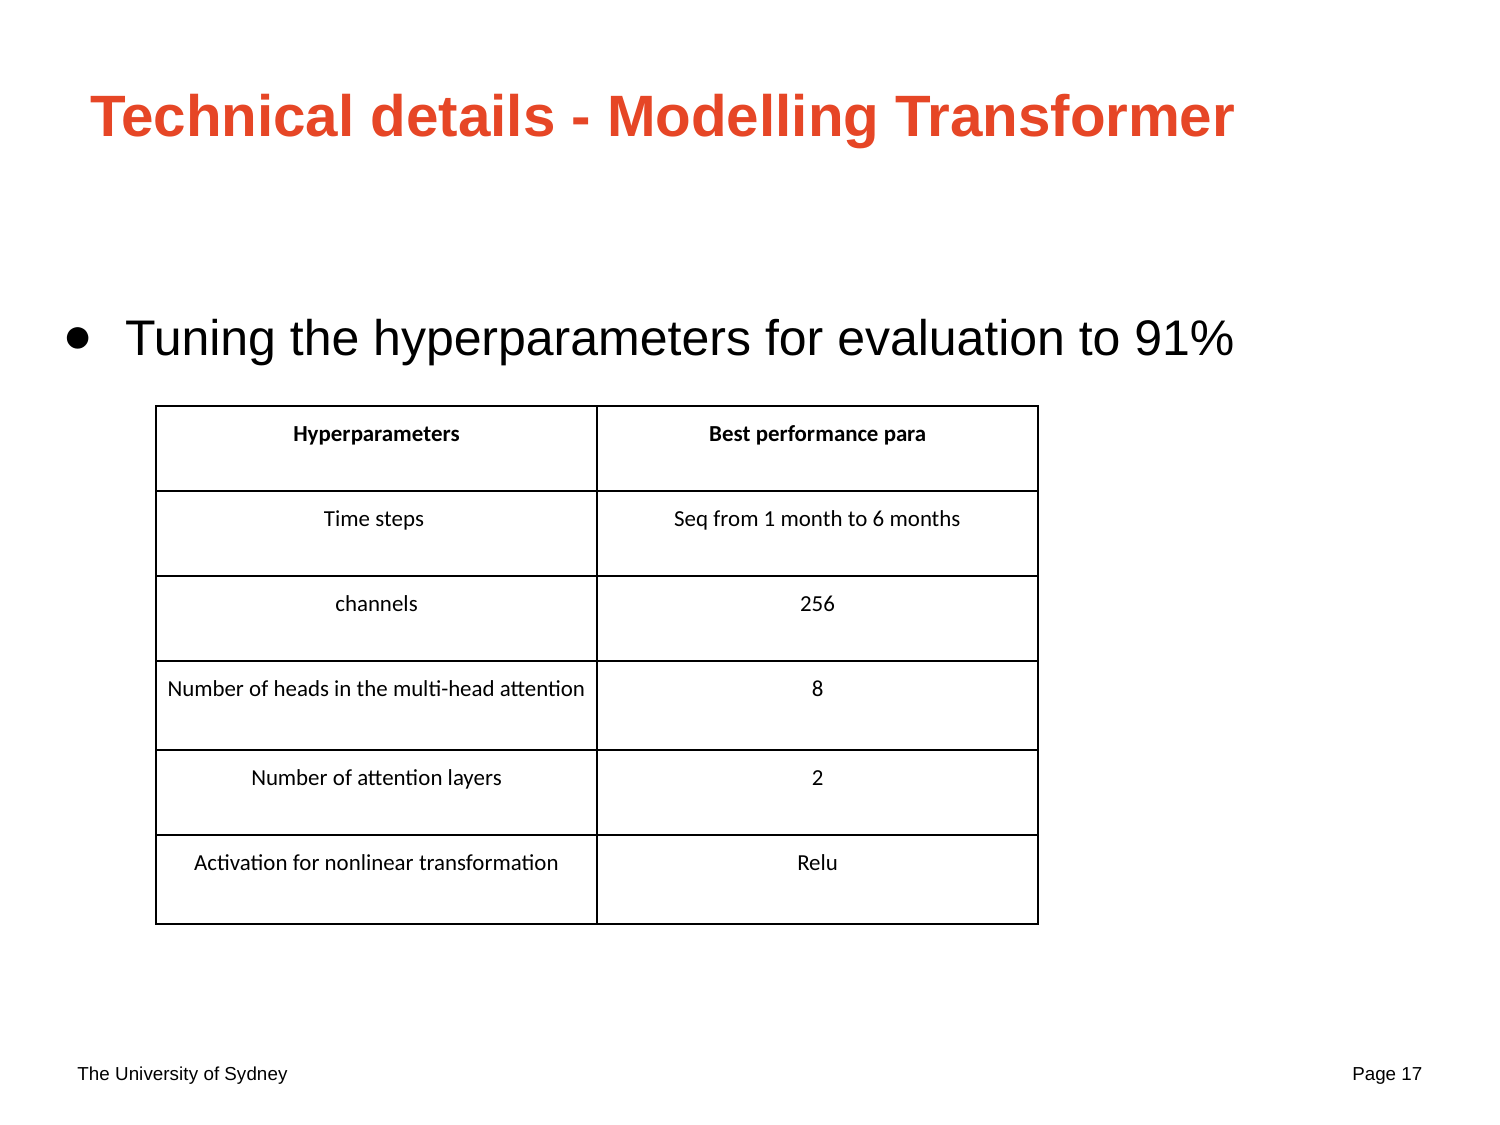

# Technical details - Modelling Transformer

Tuning the hyperparameters for evaluation to 91%

| Hyperparameters | Best performance para |
| --- | --- |
| Time steps | Seq from 1 month to 6 months |
| channels | 256 |
| Number of heads in the multi-head attention | 8 |
| Number of attention layers | 2 |
| Activation for nonlinear transformation | Relu |